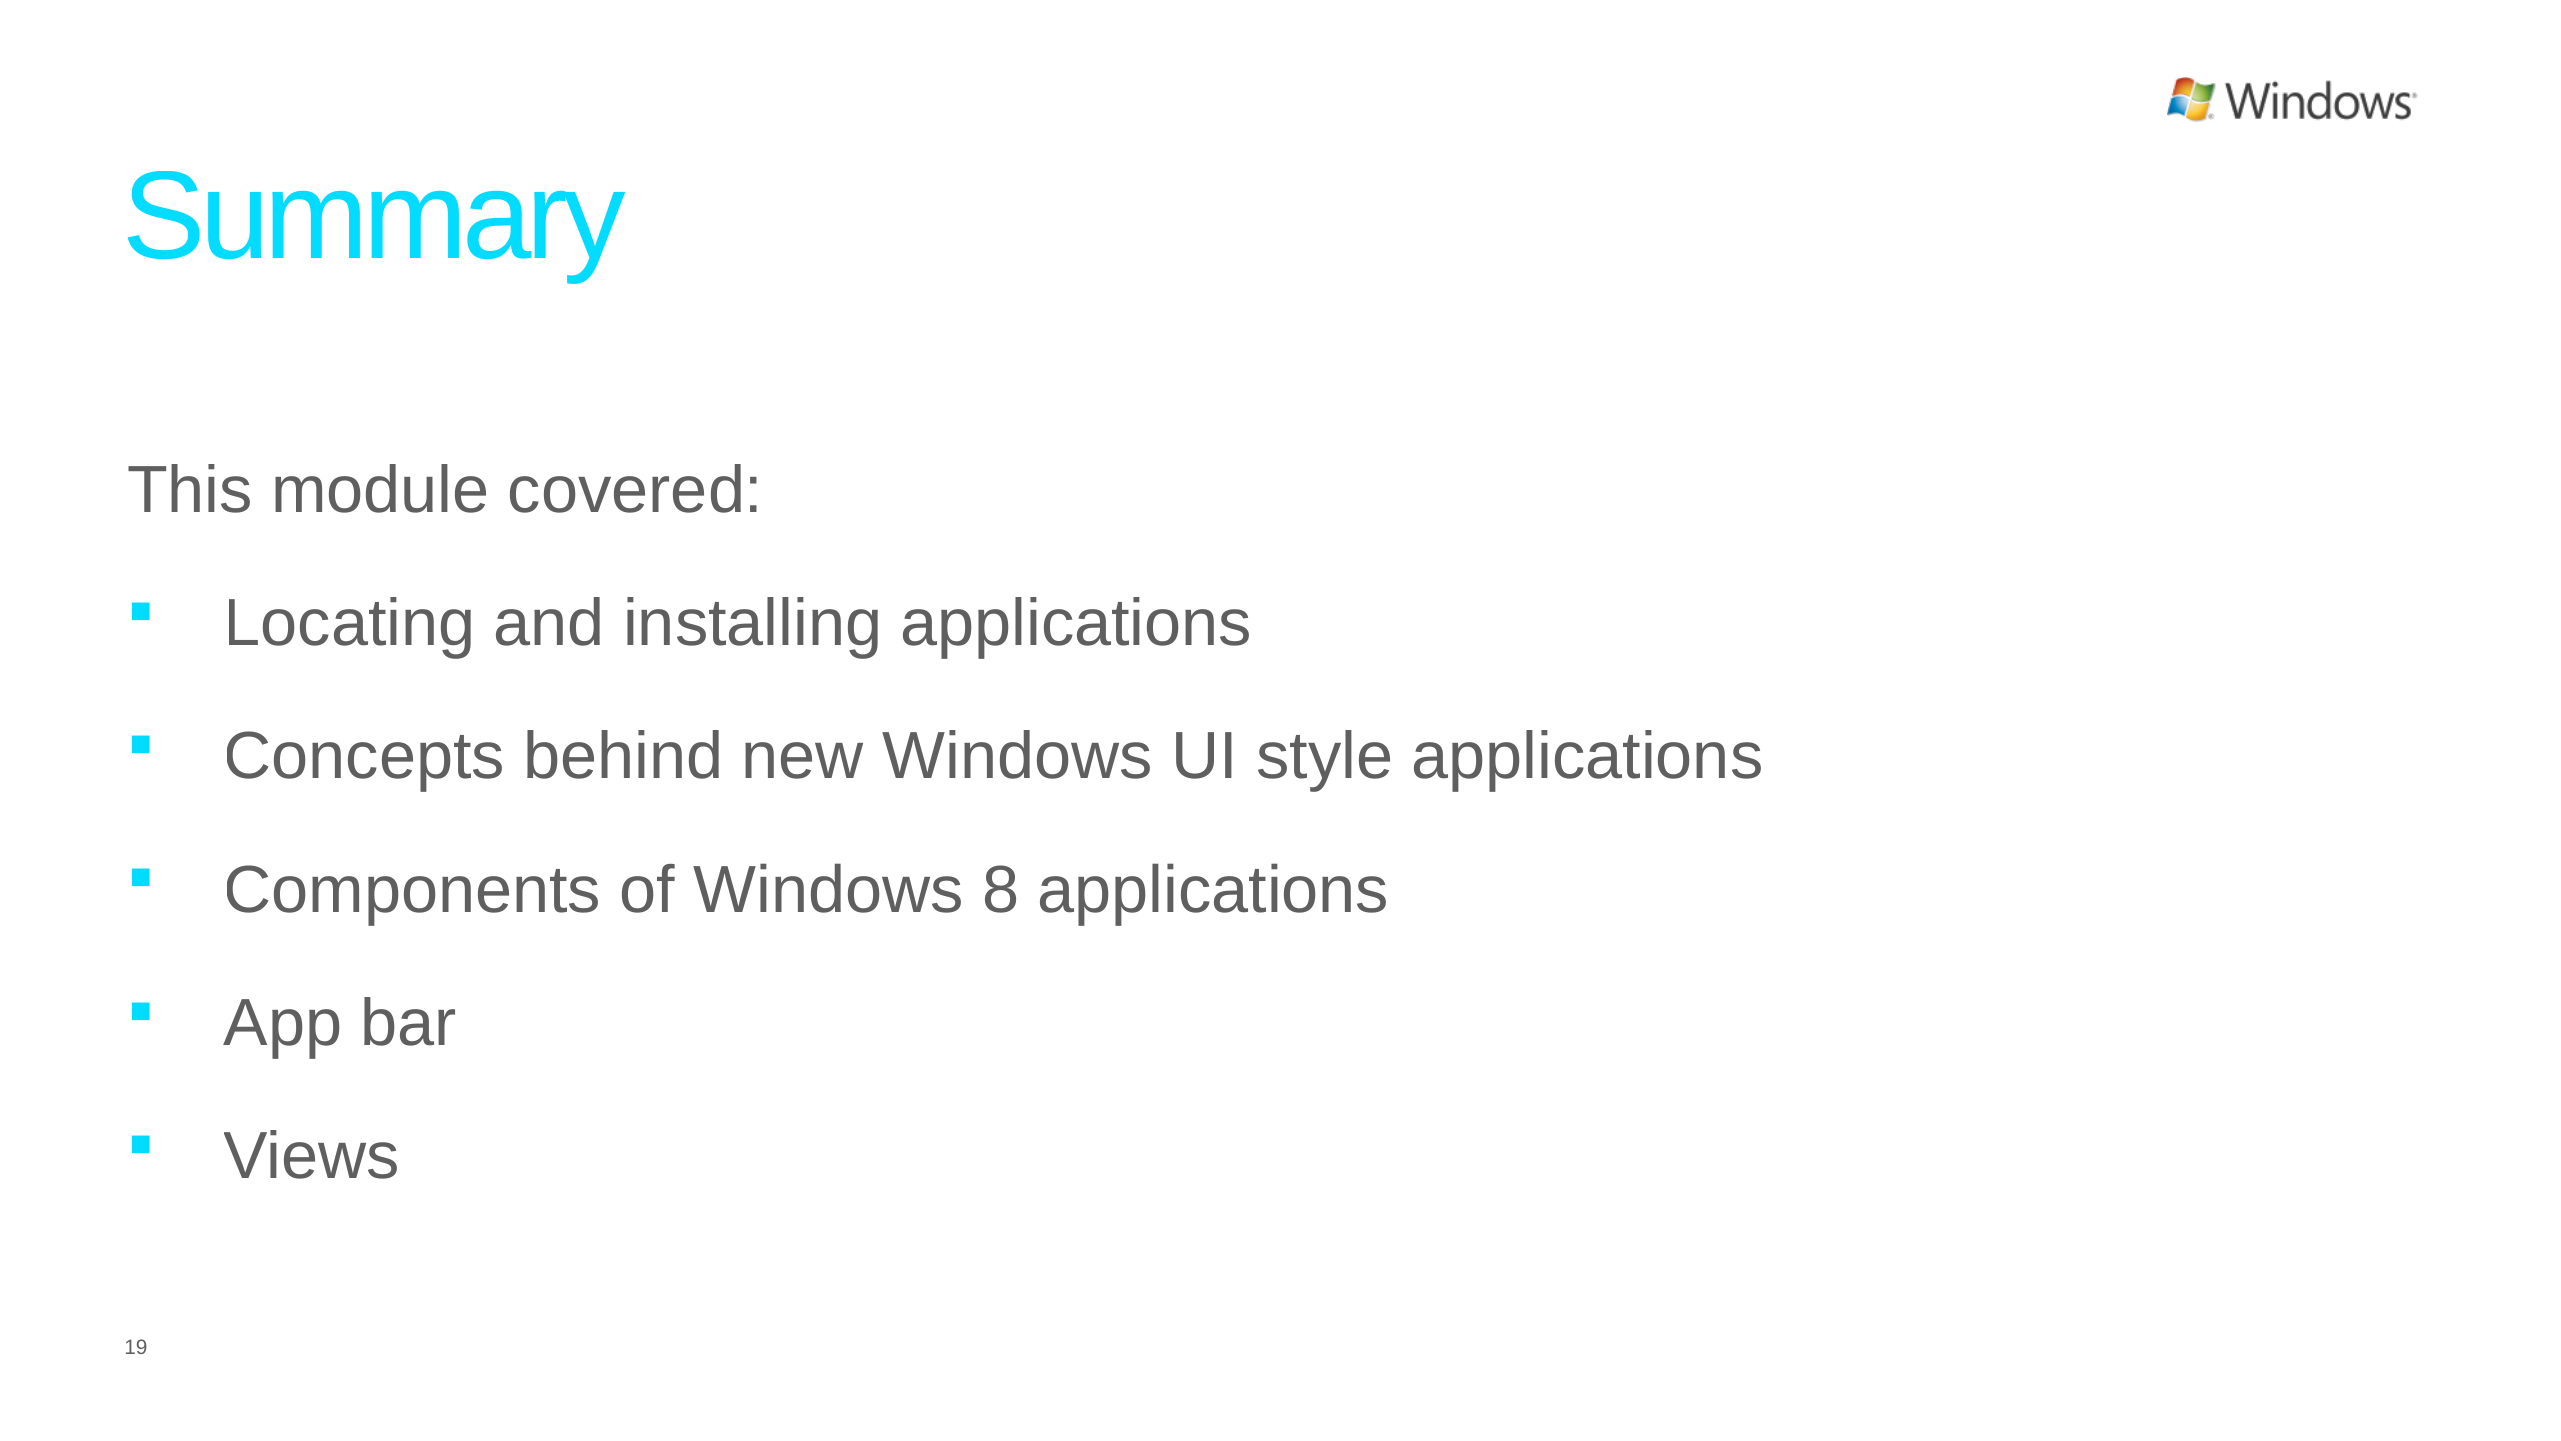

# Summary
This module covered:
Locating and installing applications
Concepts behind new Windows UI style applications
Components of Windows 8 applications
App bar
Views